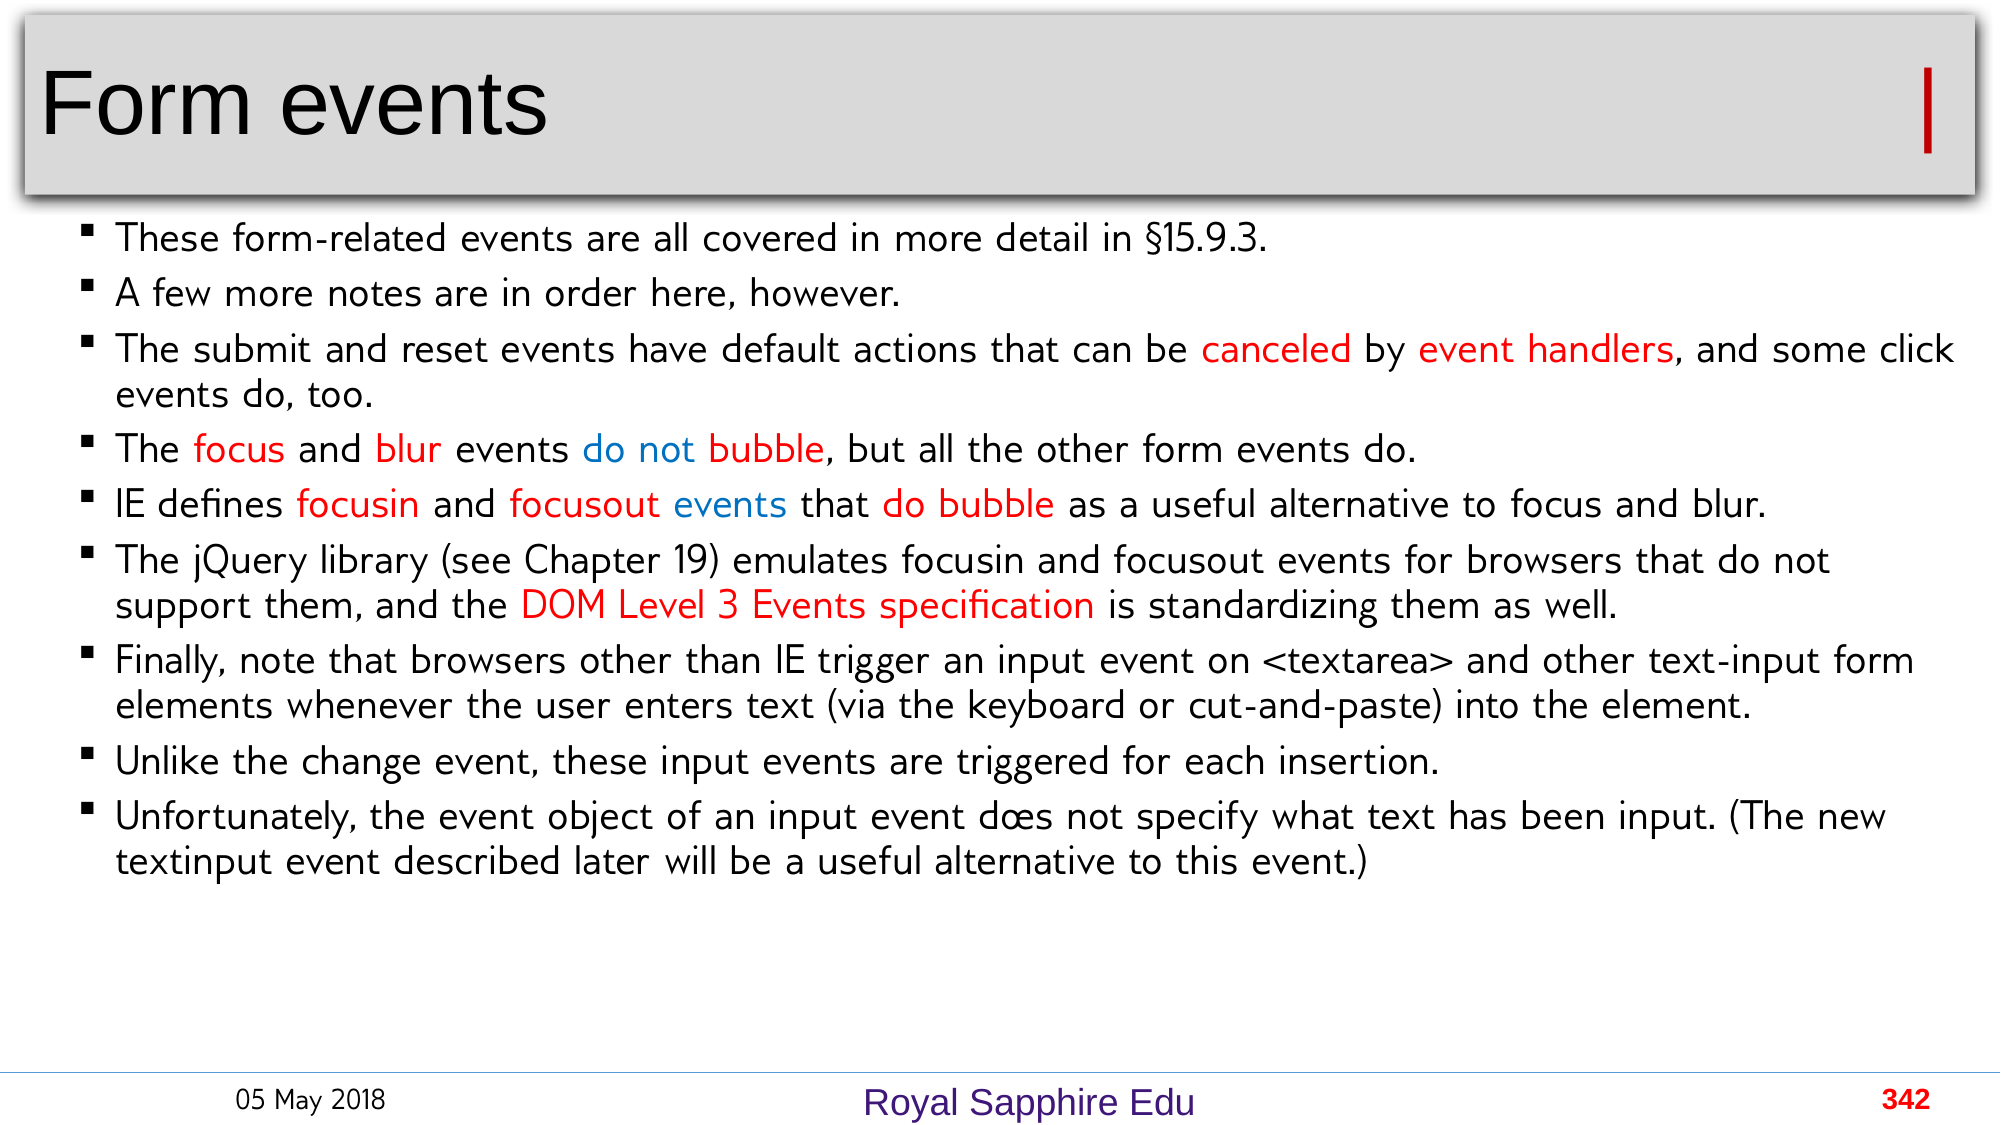

# Form events									   |
These form-related events are all covered in more detail in §15.9.3.
A few more notes are in order here, however.
The submit and reset events have default actions that can be canceled by event handlers, and some click events do, too.
The focus and blur events do not bubble, but all the other form events do.
IE defines focusin and focusout events that do bubble as a useful alternative to focus and blur.
The jQuery library (see Chapter 19) emulates focusin and focusout events for browsers that do not support them, and the DOM Level 3 Events specification is standardizing them as well.
Finally, note that browsers other than IE trigger an input event on <textarea> and other text-input form elements whenever the user enters text (via the keyboard or cut-and-paste) into the element.
Unlike the change event, these input events are triggered for each insertion.
Unfortunately, the event object of an input event does not specify what text has been input. (The new textinput event described later will be a useful alternative to this event.)
05 May 2018
342